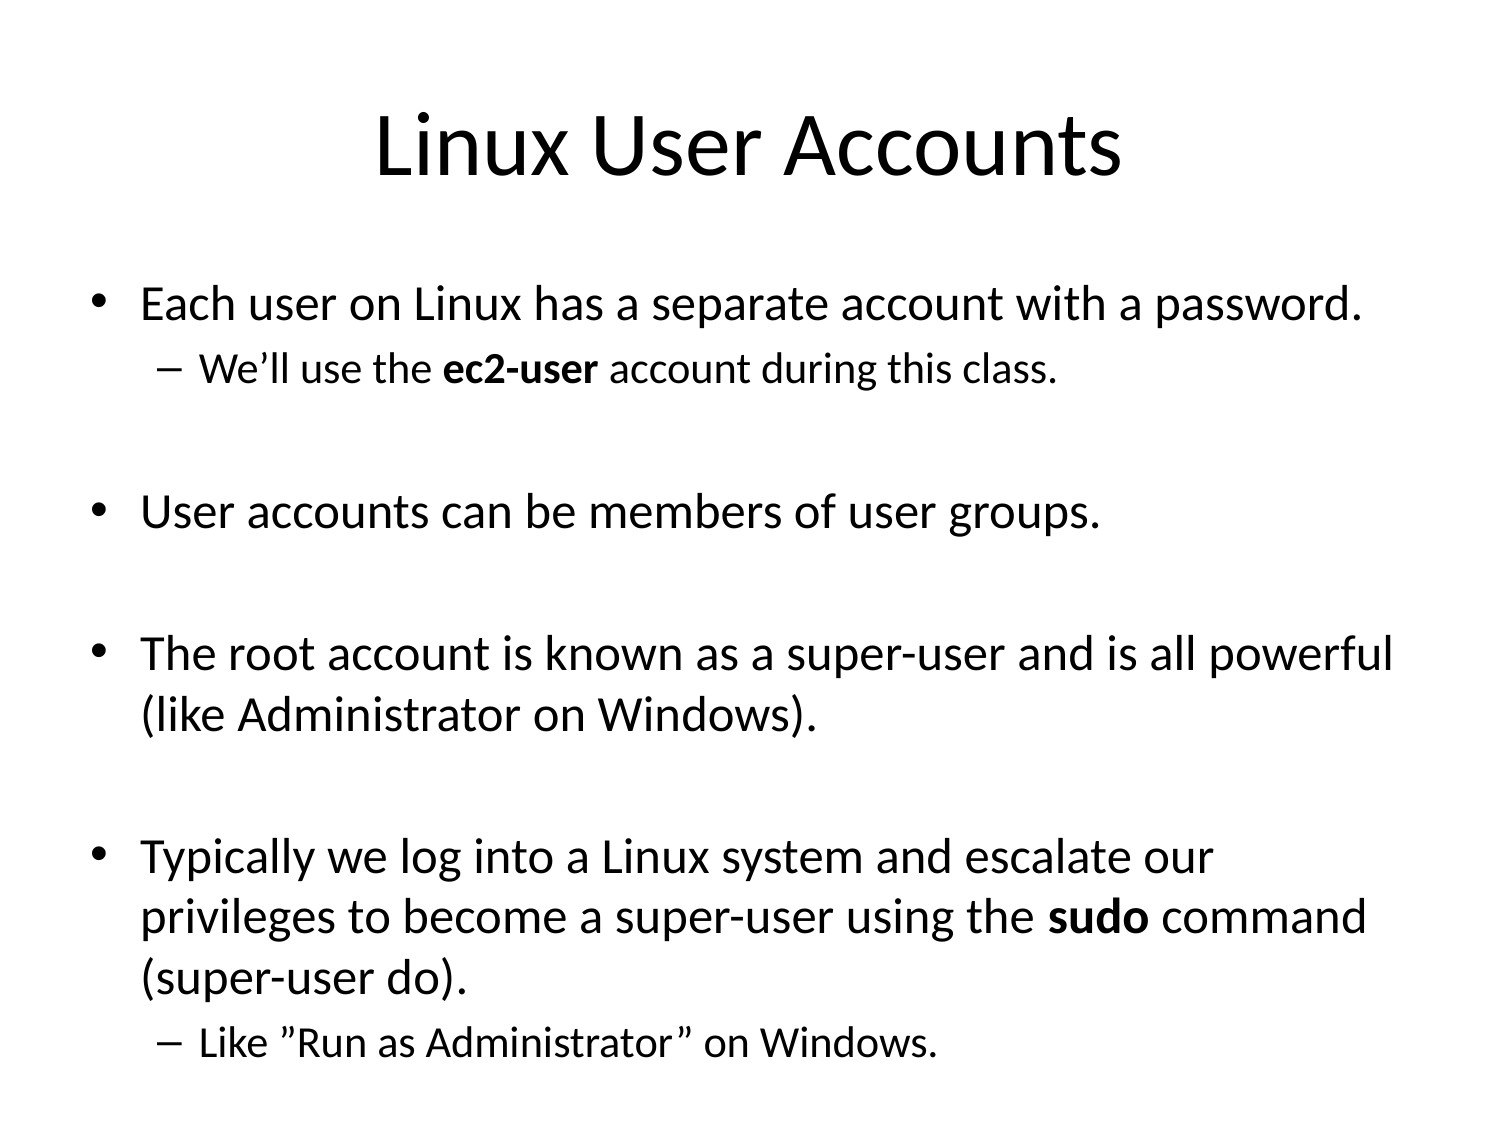

# Linux User Accounts
Each user on Linux has a separate account with a password.
We’ll use the ec2-user account during this class.

User accounts can be members of user groups.

The root account is known as a super-user and is all powerful (like Administrator on Windows).

Typically we log into a Linux system and escalate our privileges to become a super-user using the sudo command (super-user do).
Like ”Run as Administrator” on Windows.